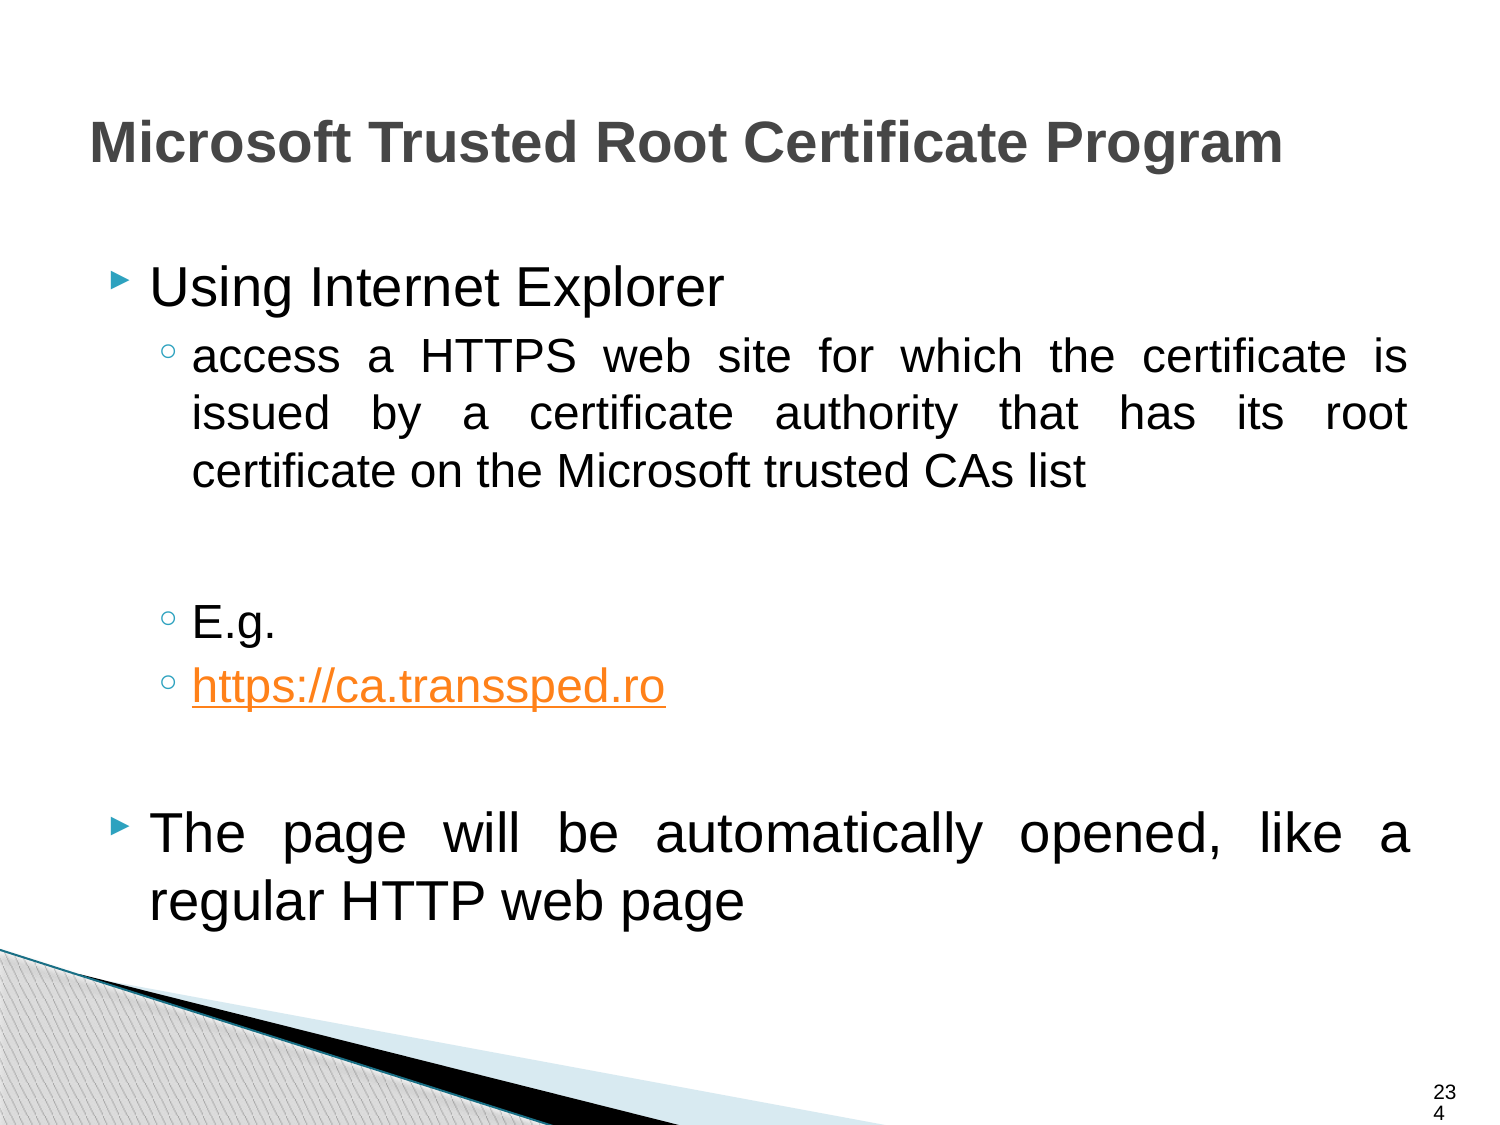

# Microsoft Trusted Root Certificate Program
Using Internet Explorer
access a HTTPS web site for which the certificate is issued by a certificate authority that has its root certificate on the Microsoft trusted CAs list

E.g.
https://ca.transsped.ro

The page will be automatically opened, like a regular HTTP web page
234